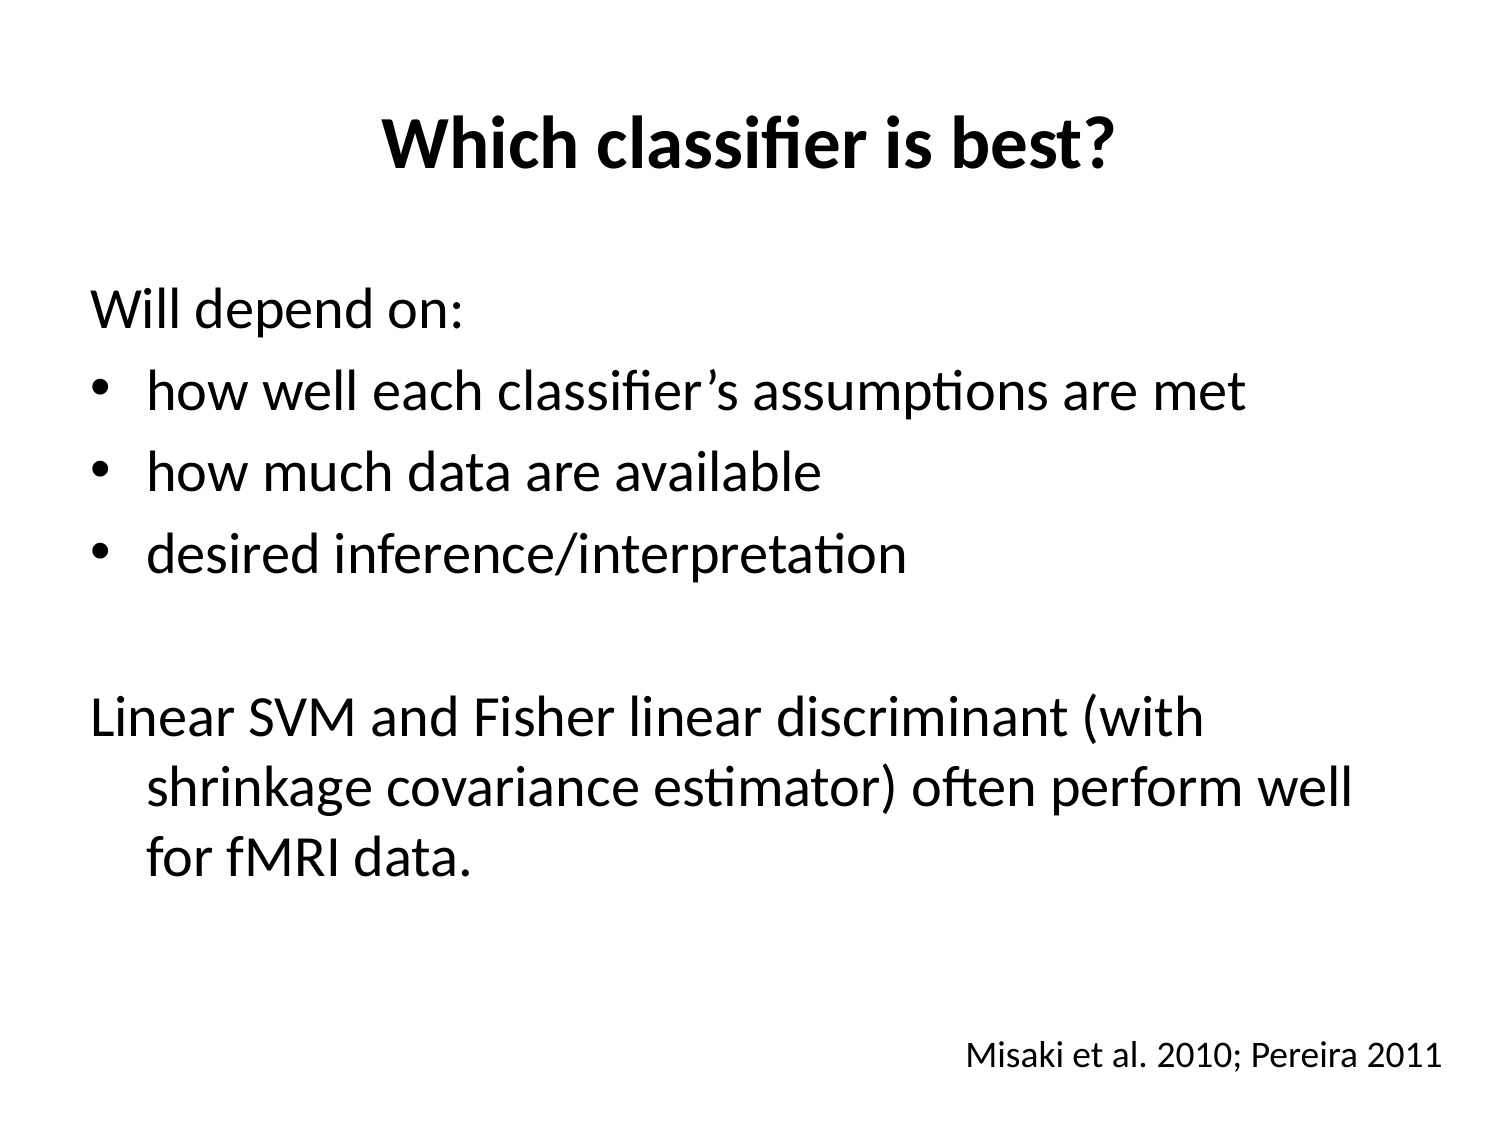

# Which classifier is best?
Will depend on:
how well each classifier’s assumptions are met
how much data are available
desired inference/interpretation

Linear SVM and Fisher linear discriminant (with shrinkage covariance estimator) often perform well for fMRI data.
Misaki et al. 2010; Pereira 2011